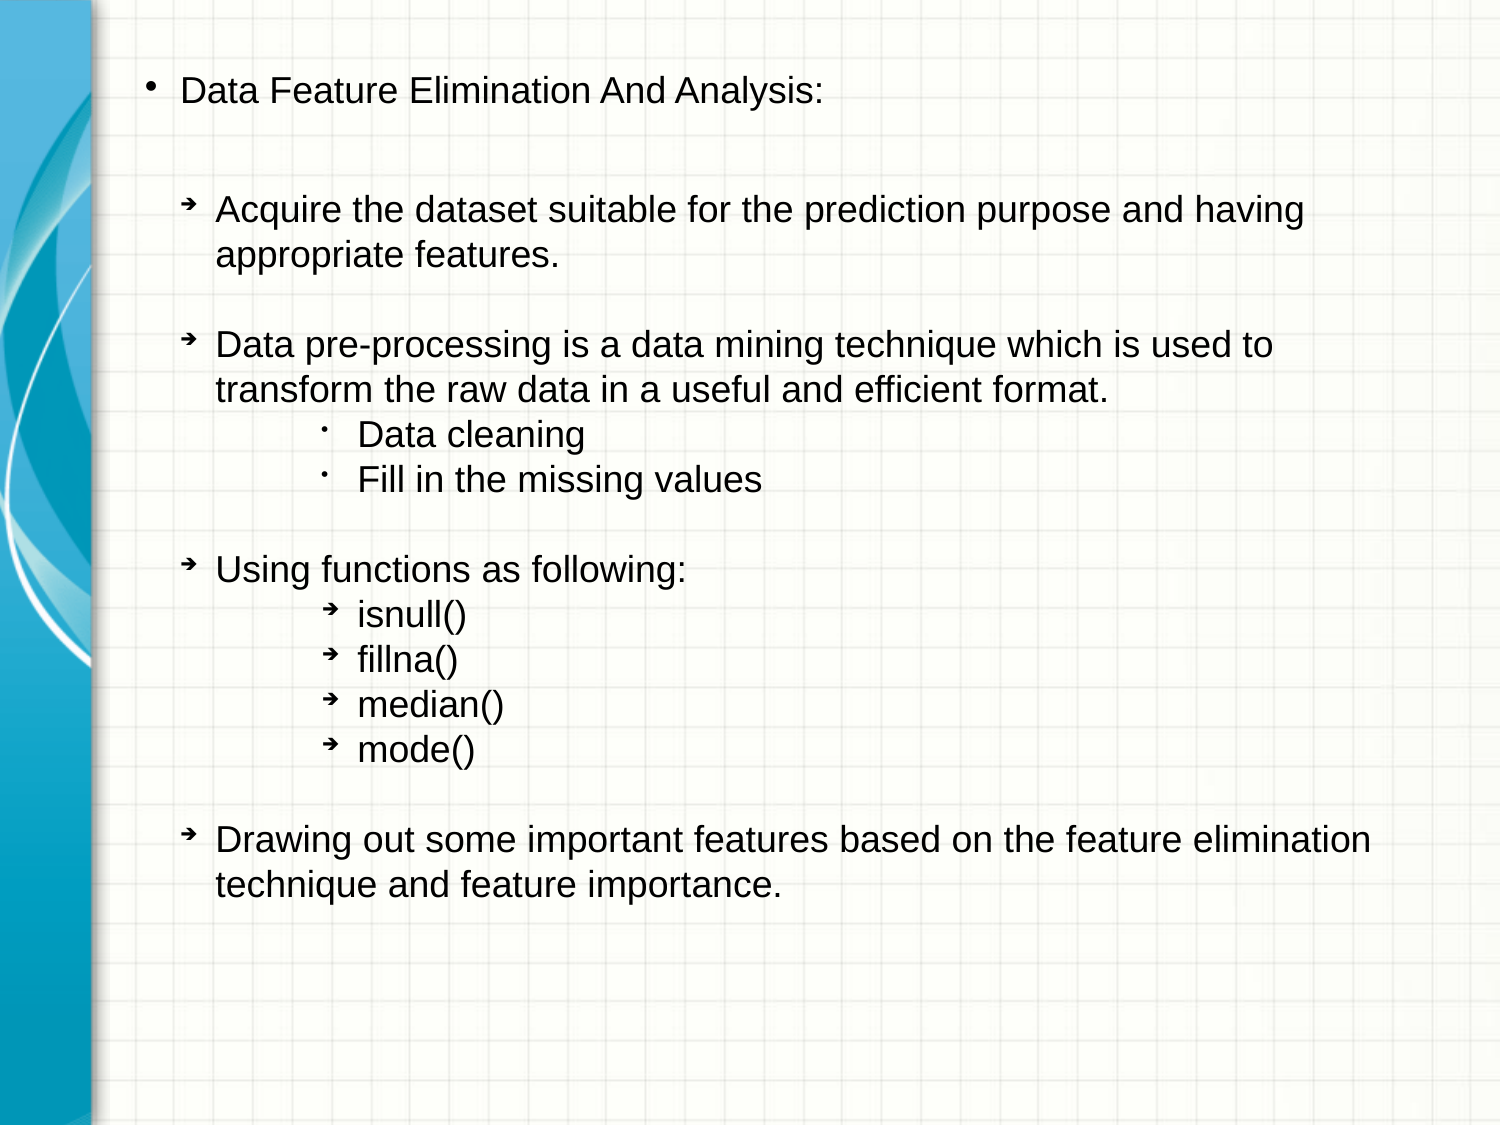

Data Feature Elimination And Analysis:
Acquire the dataset suitable for the prediction purpose and having appropriate features.

Data pre-processing is a data mining technique which is used to transform the raw data in a useful and efficient format.
Data cleaning
Fill in the missing values

Using functions as following:
isnull()
fillna()
median()
mode()

Drawing out some important features based on the feature elimination technique and feature importance.